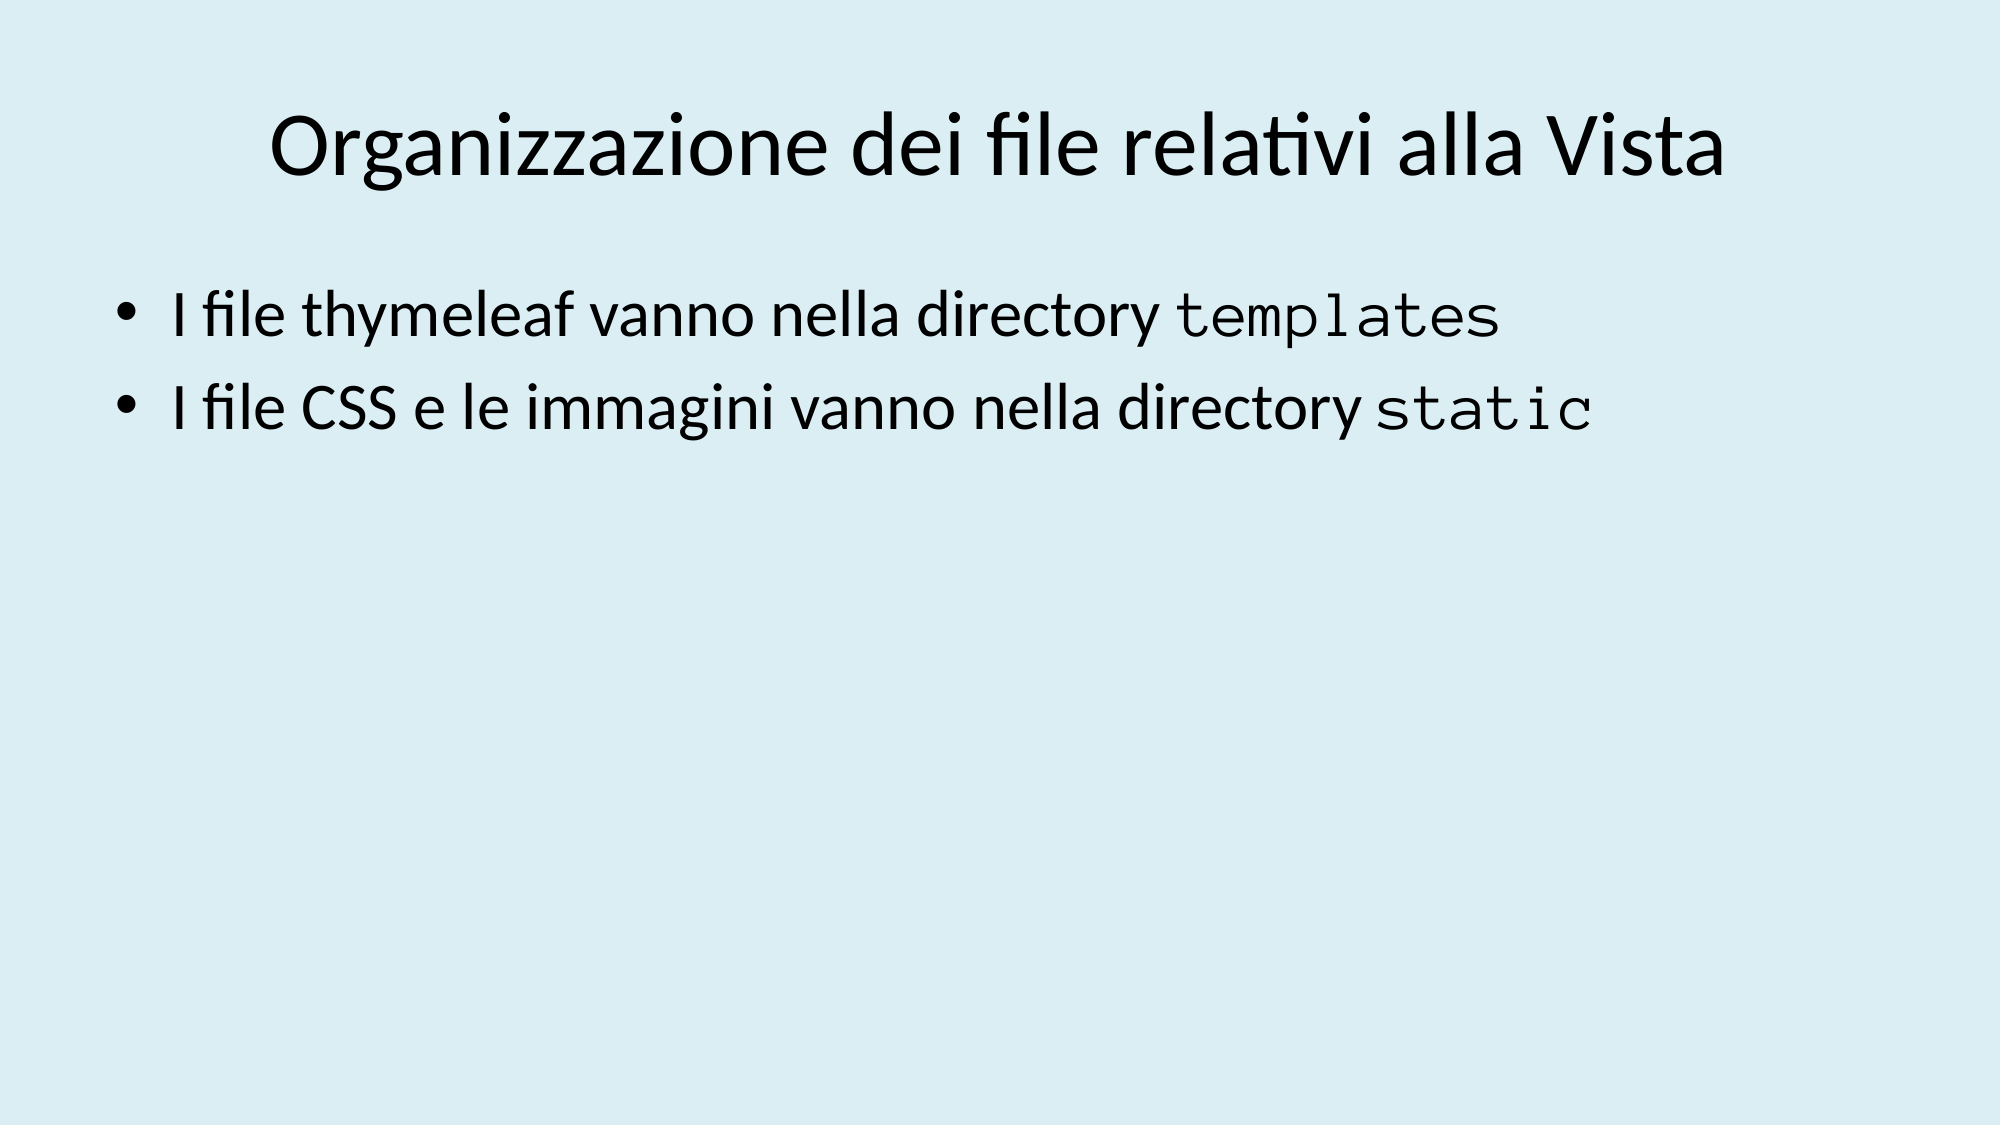

# Organizzazione dei file relativi alla Vista
I file thymeleaf vanno nella directory templates
I file CSS e le immagini vanno nella directory static